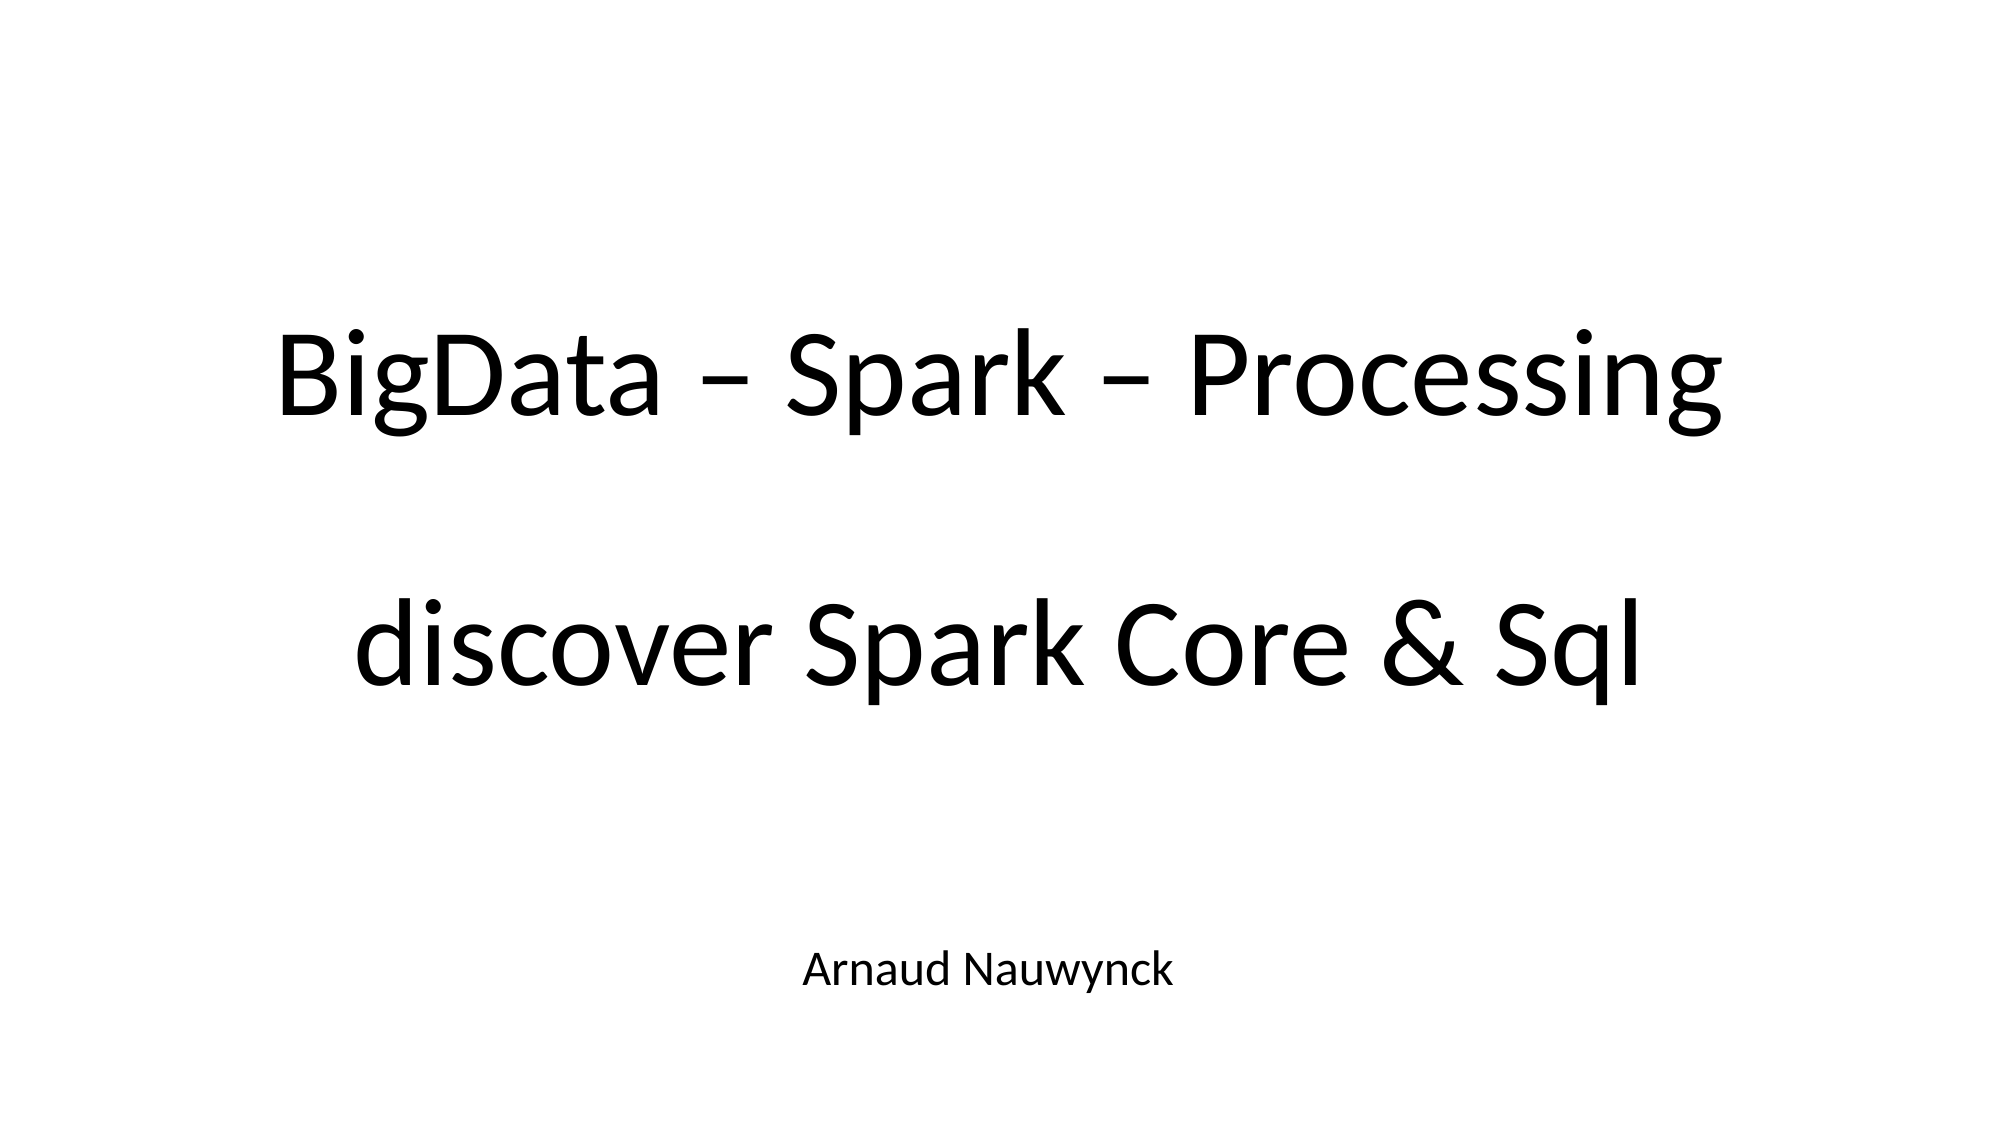

# BigData – Spark – Processing discover Spark Core & Sql
Arnaud Nauwynck